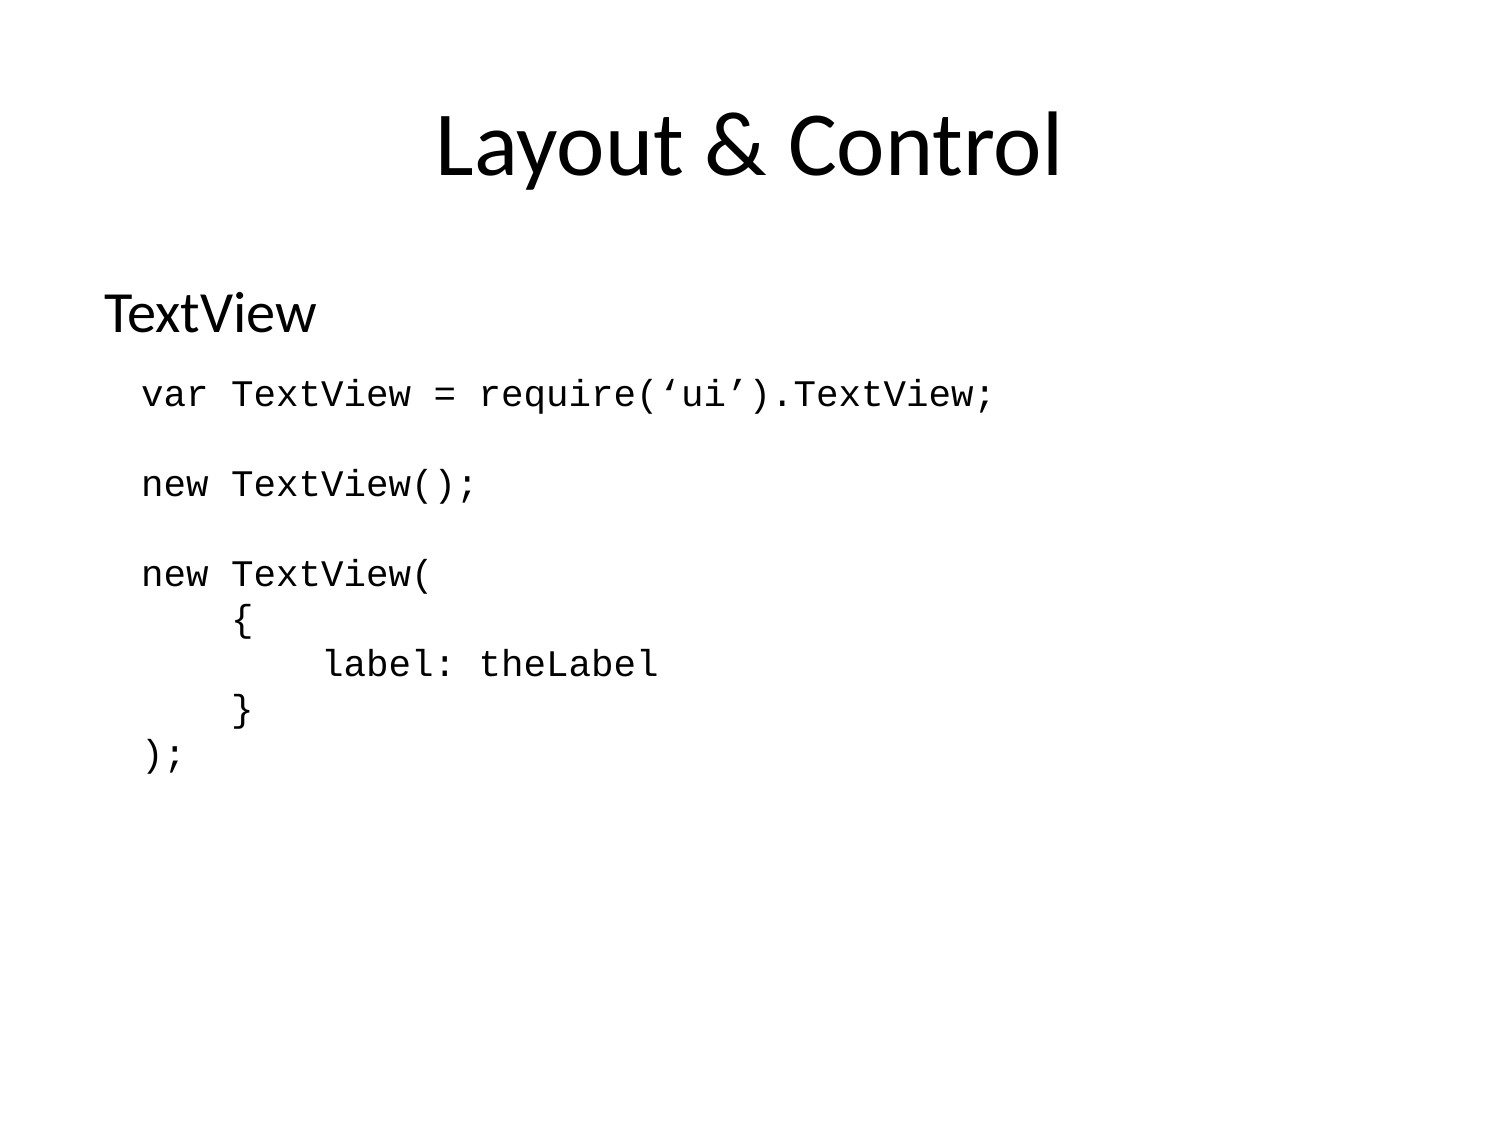

# Layout & Control
TextView
var TextView = require(‘ui’).TextView;
new TextView();
new TextView(
    {
        label: theLabel
    }
);